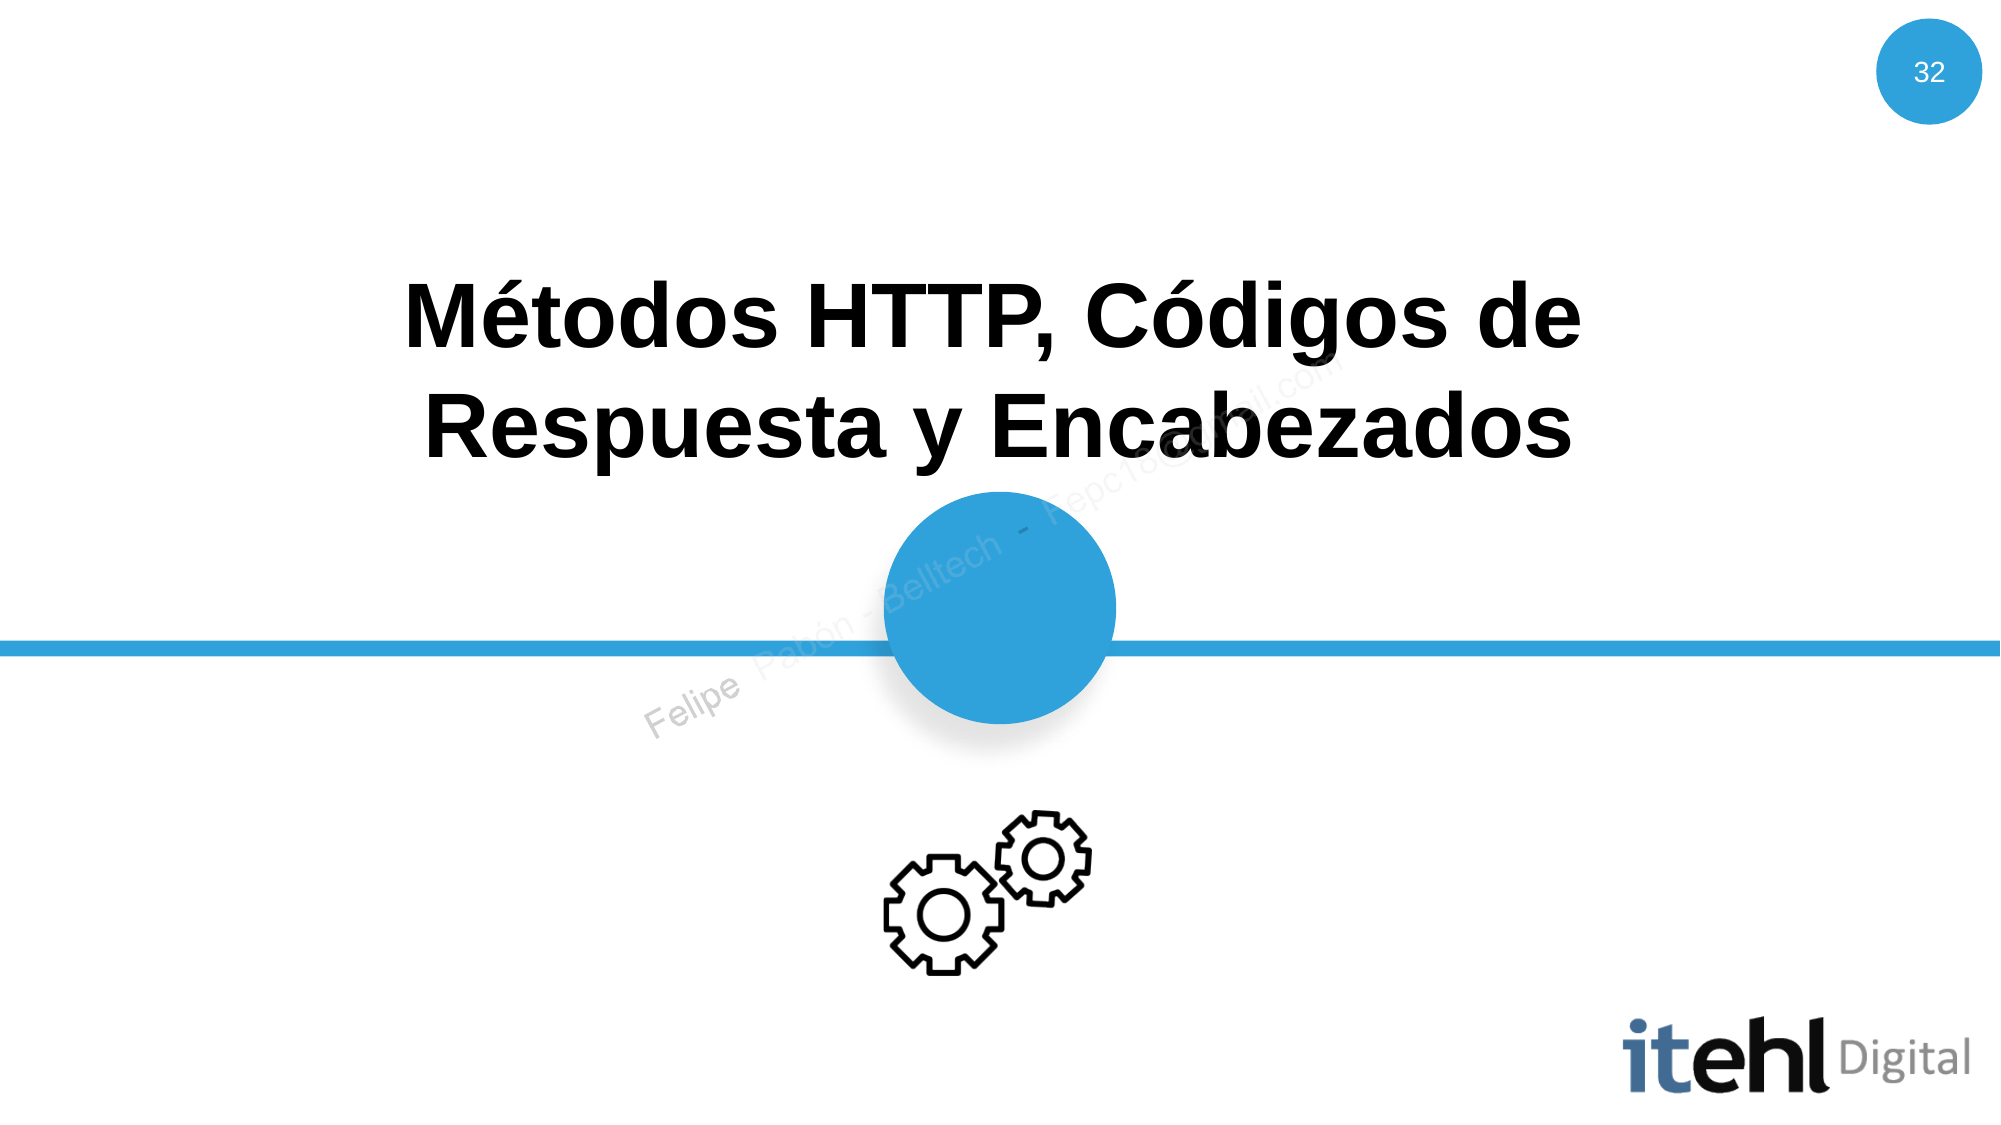

32
# Métodos HTTP, Códigos de  Respuesta y Encabezados